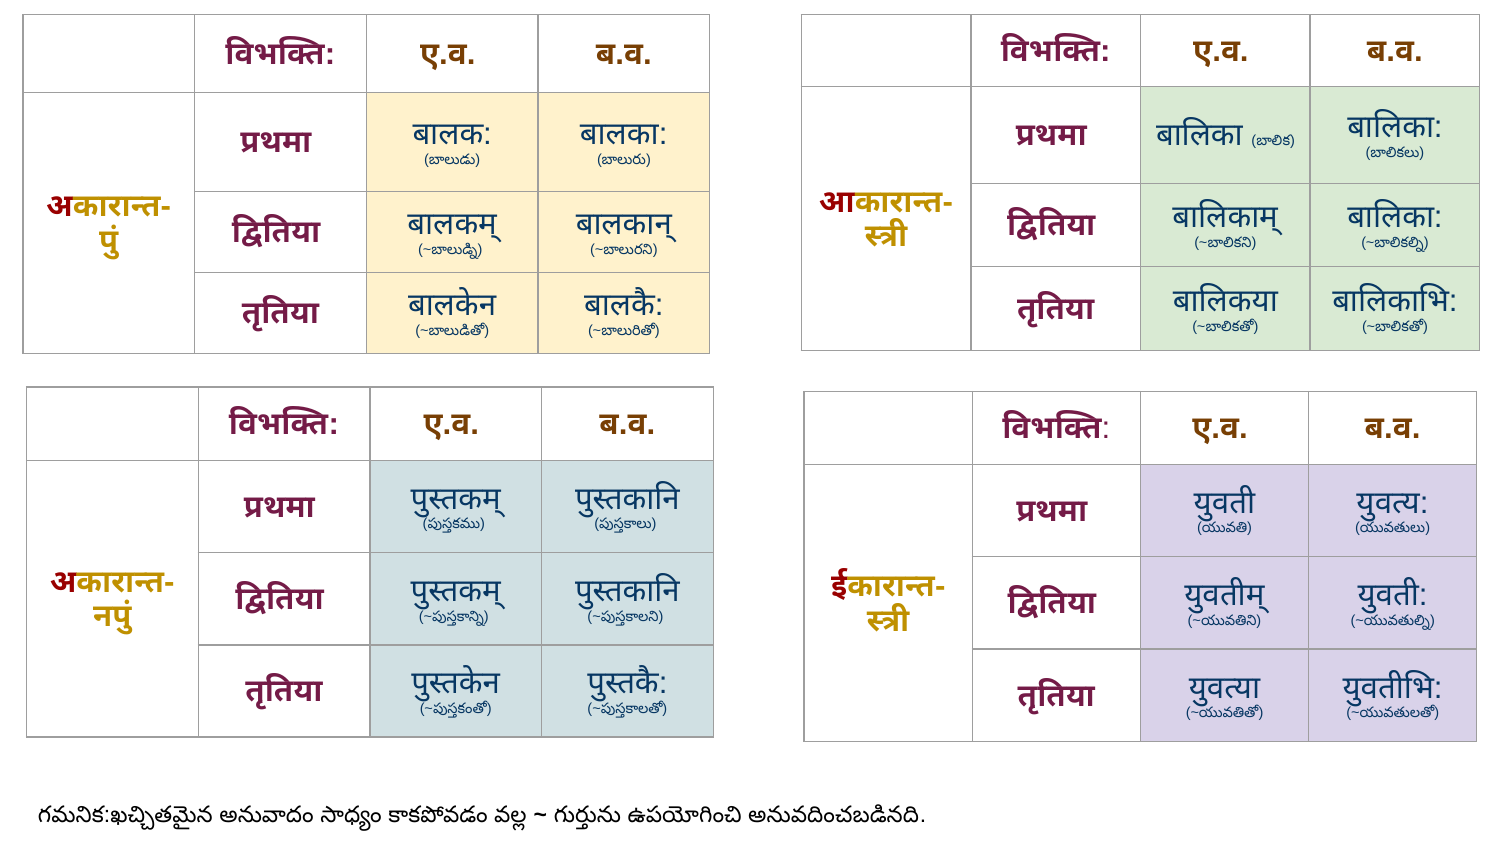

|  | विभक्ति: | ए.व. | ब.व. |
| --- | --- | --- | --- |
| अकारान्त-पुं | प्रथमा | बालक: (బాలుడు) | बालका: (బాలురు) |
|  | द्वितिया | बालकम् (~బాలుడ్ని) | बालकान् (~బాలురని) |
|  | तृतिया | बालकेन (~బాలుడితో) | बालकै: (~బాలురితో) |
|  | विभक्ति: | ए.व. | ब.व. |
| --- | --- | --- | --- |
| आकारान्त-स्त्री | प्रथमा | बालिका (బాలిక) | बालिका: (బాలికలు) |
|  | द्वितिया | बालिकाम् (~బాలికని) | बालिका: (~బాలికల్ని) |
|  | तृतिया | बालिकया (~బాలికతో) | बालिकाभि: (~బాలికతో) |
|  | विभक्ति: | ए.व. | ब.व. |
| --- | --- | --- | --- |
| अकारान्त- नपुं | प्रथमा | पुस्तकम् (పుస్తకము) | पुस्तकानि (పుస్తకాలు) |
|  | द्वितिया | पुस्तकम् (~పుస్తకాన్ని) | पुस्तकानि (~పుస్తకాలని) |
|  | तृतिया | पुस्तकेन (~పుస్తకంతో) | पुस्तकै: (~పుస్తకాలతో) |
|  | विभक्ति: | ए.व. | ब.व. |
| --- | --- | --- | --- |
| ईकारान्त-स्त्री | प्रथमा | युवती (యువతి) | युवत्य: (యువతులు) |
|  | द्वितिया | युवतीम् (~యువతిని) | युवती: (~యువతుల్ని) |
|  | तृतिया | युवत्या (~యువతితో) | युवतीभि: (~యువతులతో) |
గమనిక:ఖచ్చితమైన అనువాదం సాధ్యం కాకపోవడం వల్ల ~ గుర్తును ఉపయోగించి అనువదించబడినది.